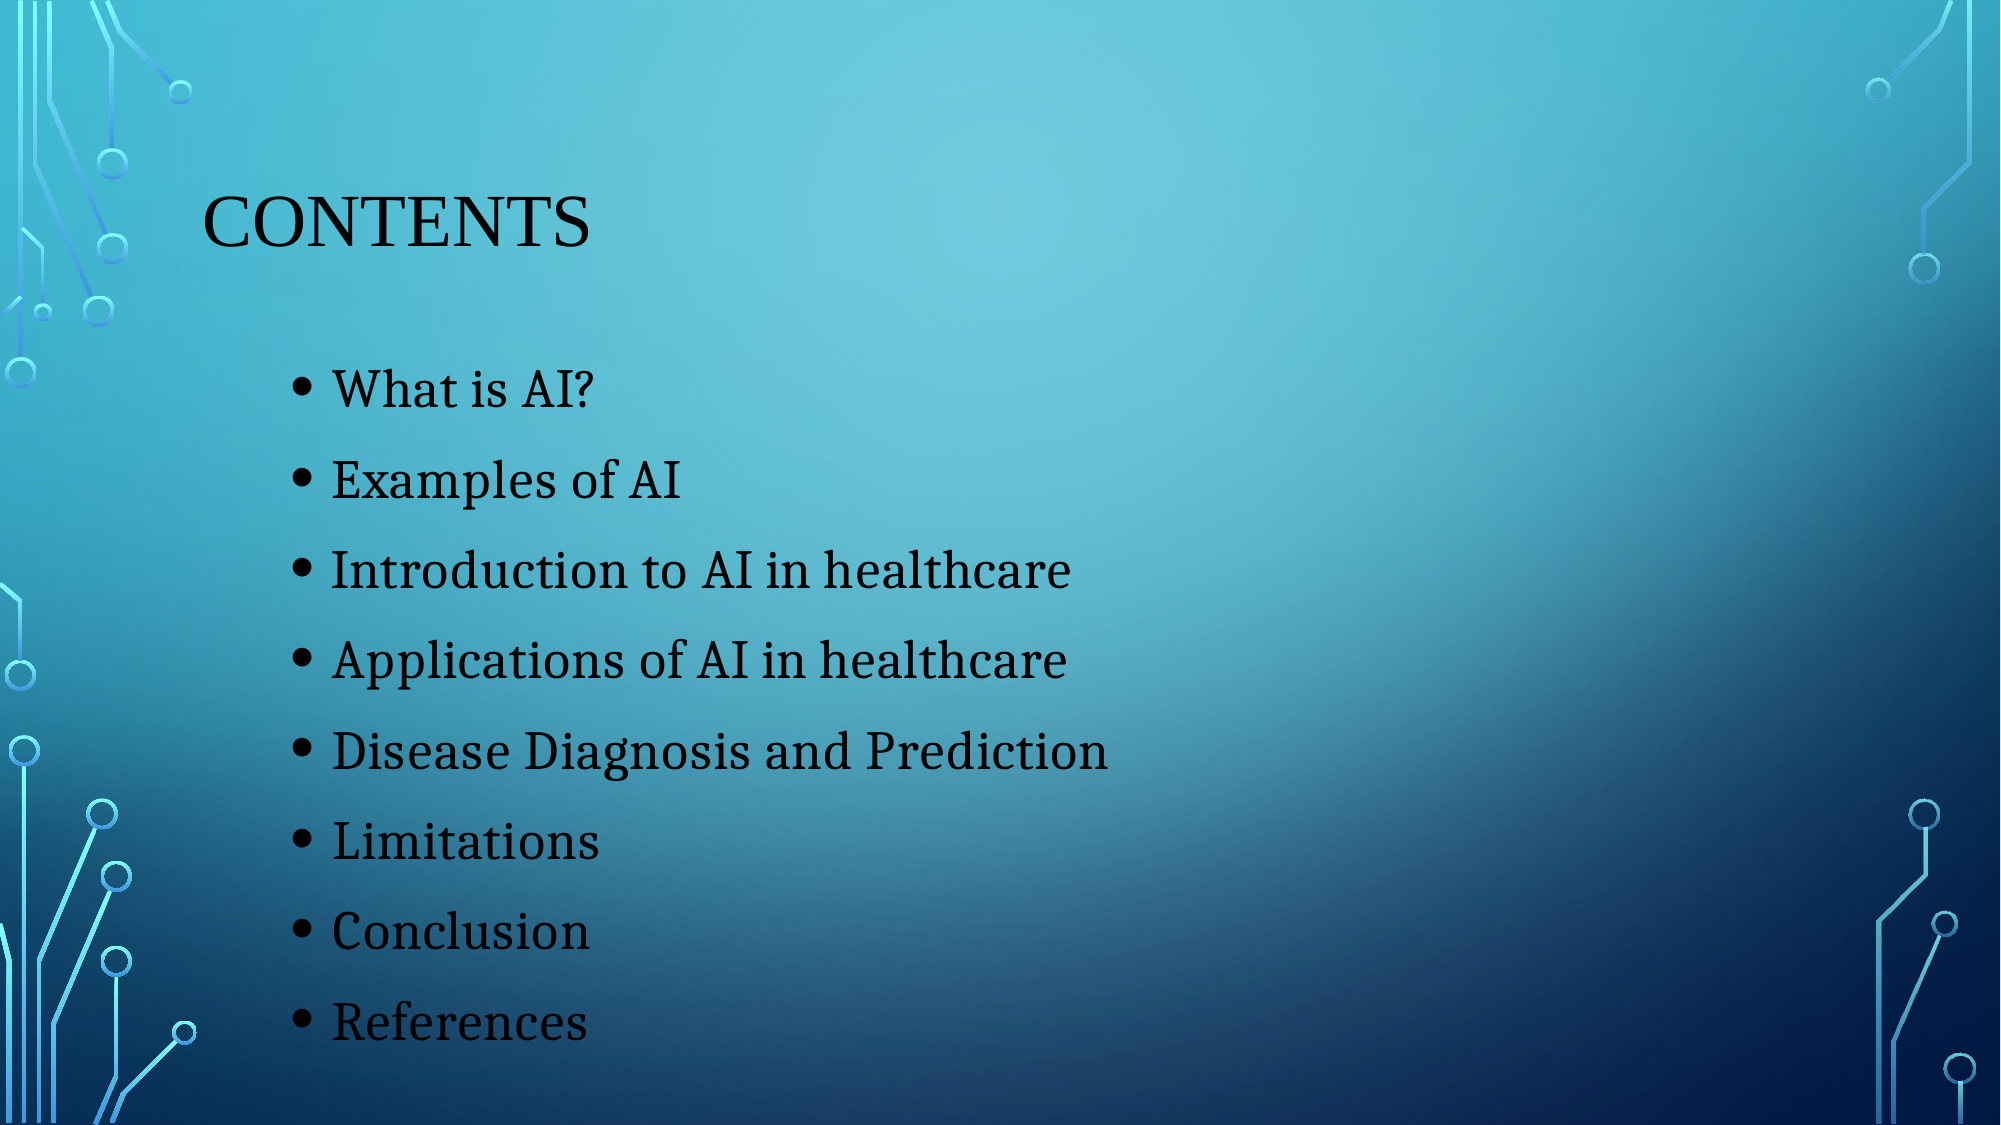

# contents

What is AI?
Examples of AI
Introduction to AI in healthcare
Applications of AI in healthcare
Disease Diagnosis and Prediction
Limitations
Conclusion
References